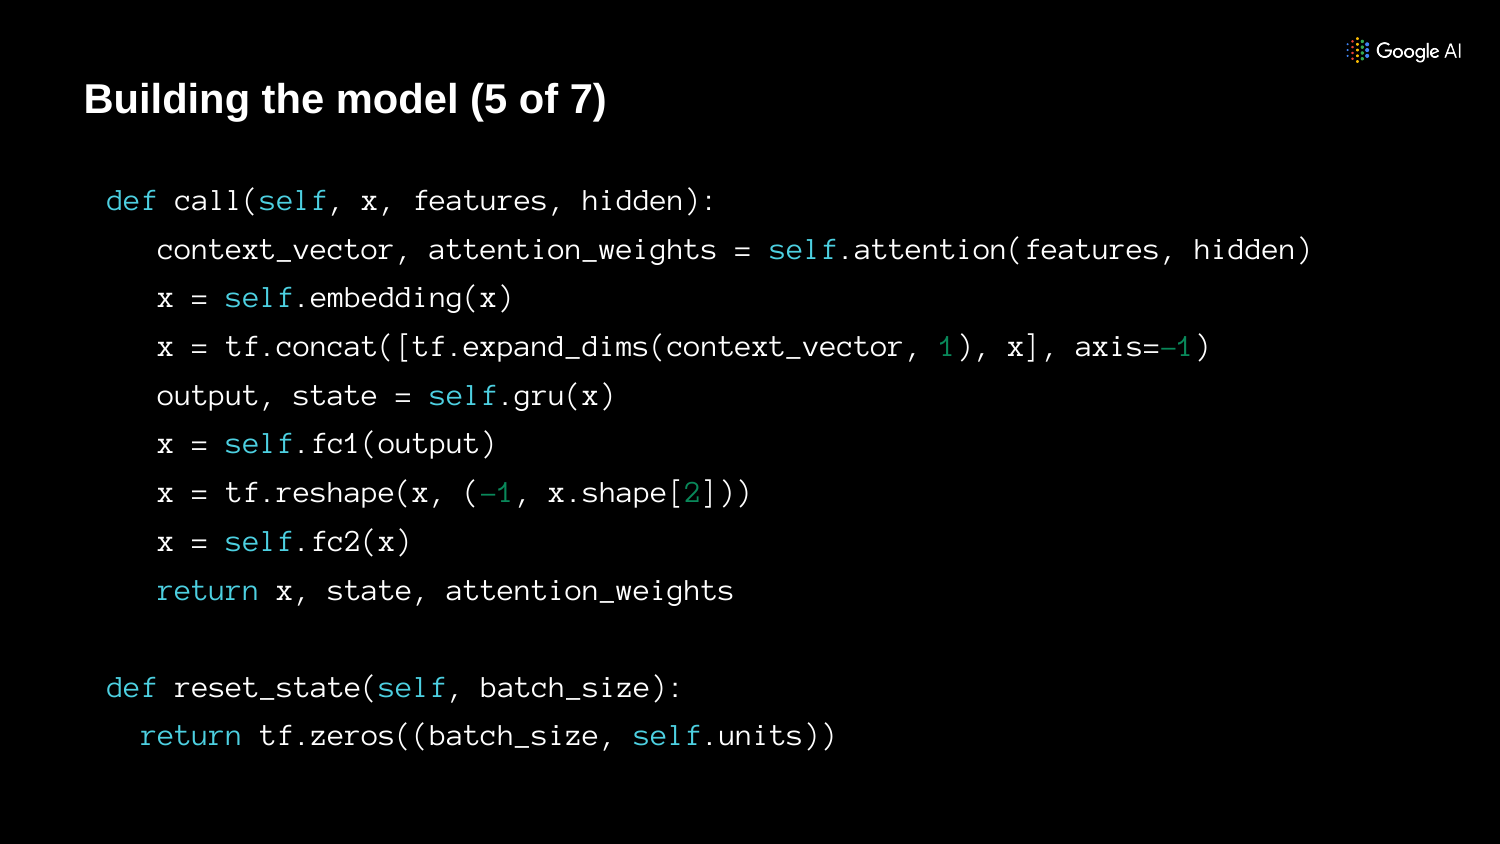

# Building the model (5 of 7)
 def call(self, x, features, hidden):
    context_vector, attention_weights = self.attention(features, hidden)
    x = self.embedding(x)
    x = tf.concat([tf.expand_dims(context_vector, 1), x], axis=-1)
    output, state = self.gru(x)
    x = self.fc1(output)
    x = tf.reshape(x, (-1, x.shape[2]))
    x = self.fc2(x)
    return x, state, attention_weights

 def reset_state(self, batch_size):
   return tf.zeros((batch_size, self.units))